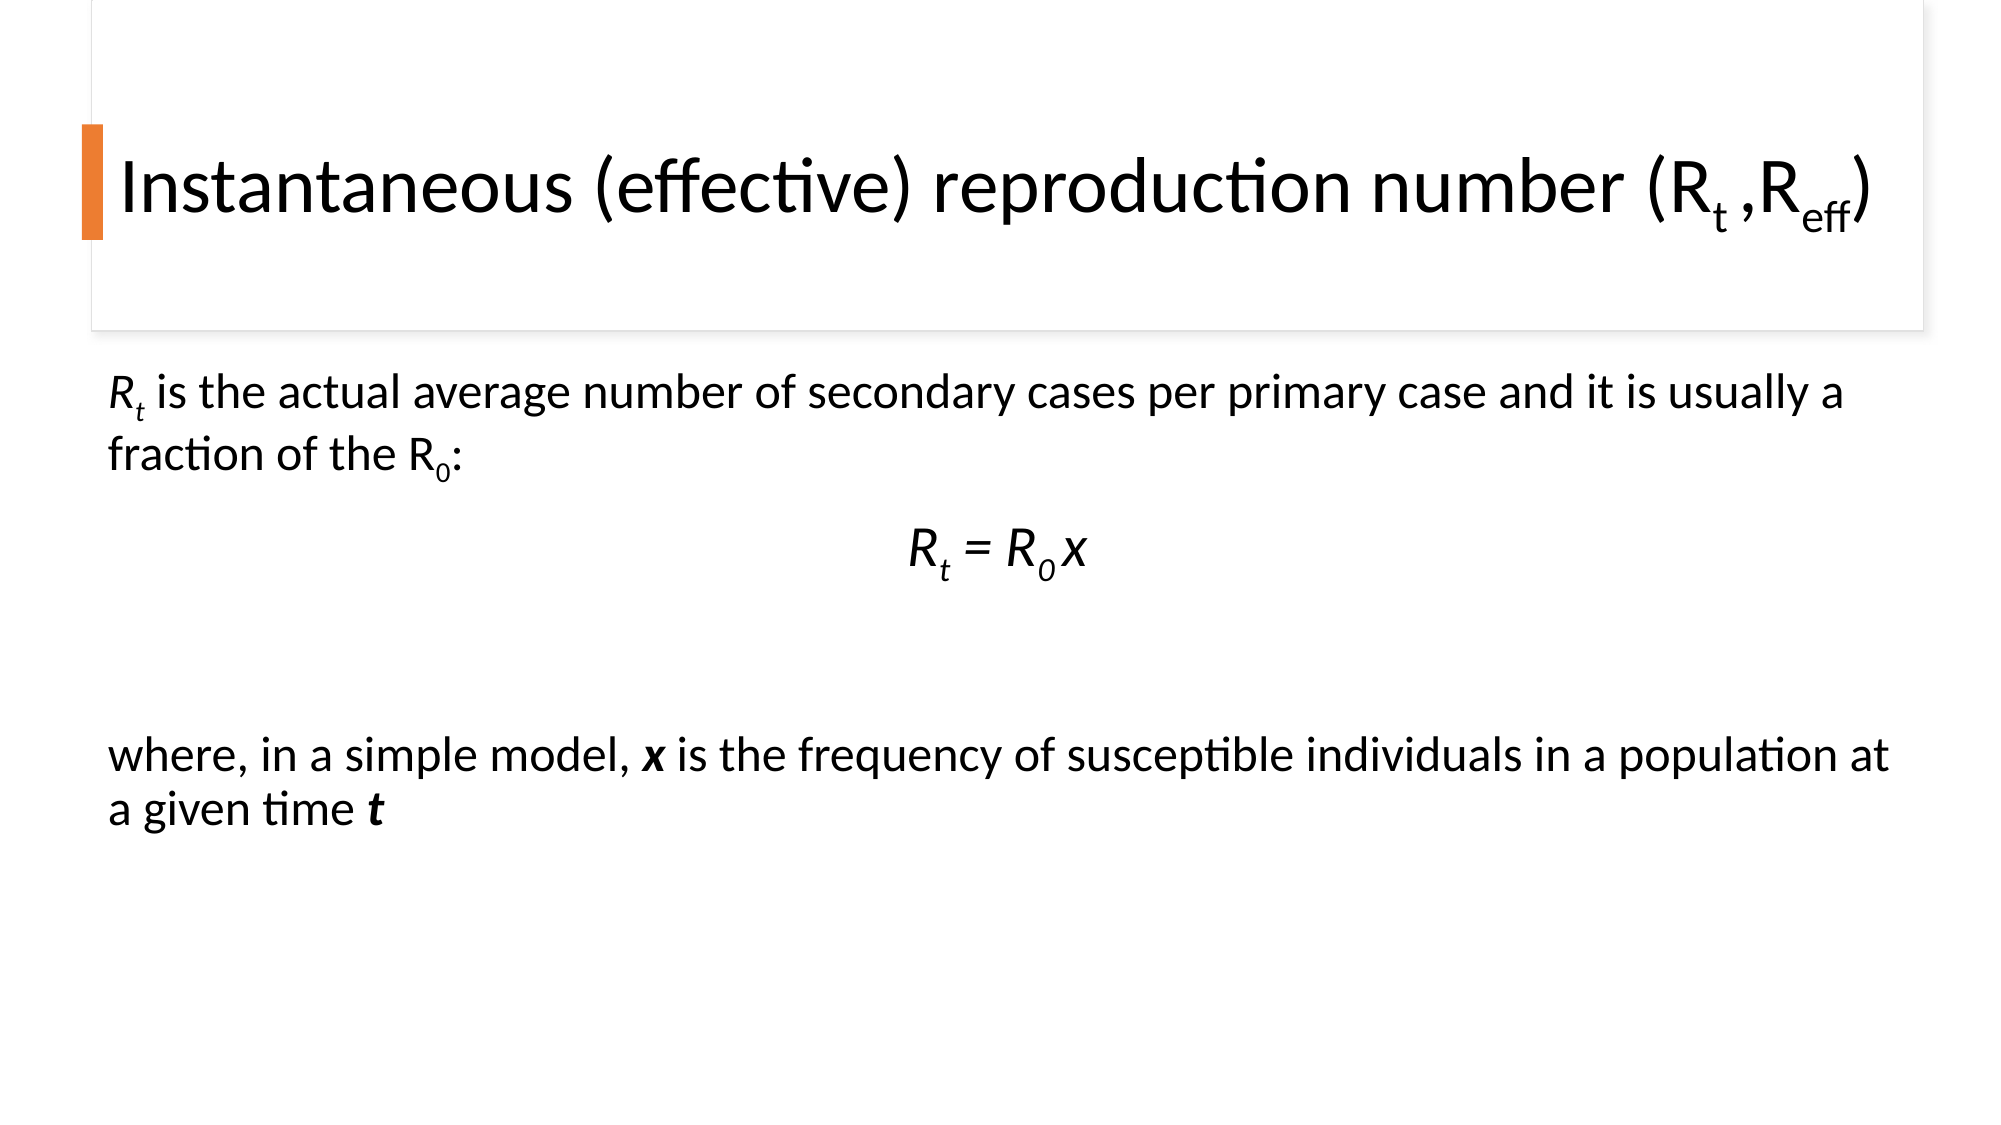

Instantaneous (effective) reproduction number (Rt ,Reff)

Rt is the actual average number of secondary cases per primary case and it is usually a fraction of the R0:

where, in a simple model, x is the frequency of susceptible individuals in a population at a given time t
Rt = R0 x